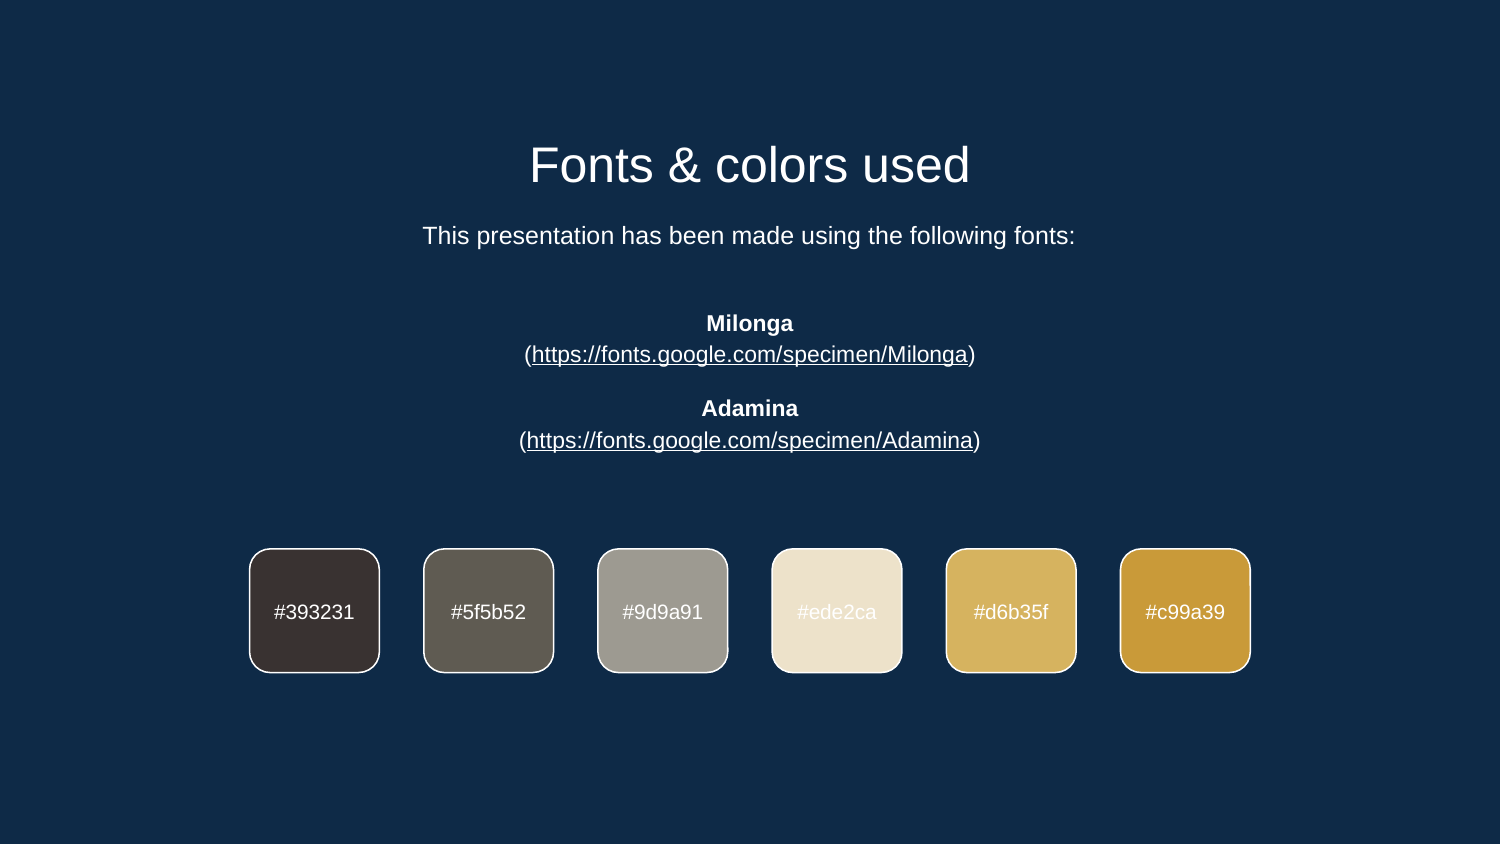

Fonts & colors used
This presentation has been made using the following fonts:

Milonga
(https://fonts.google.com/specimen/Milonga)

Adamina
(https://fonts.google.com/specimen/Adamina)

#393231
#5f5b52
#9d9a91
#ede2ca
#d6b35f
#c99a39